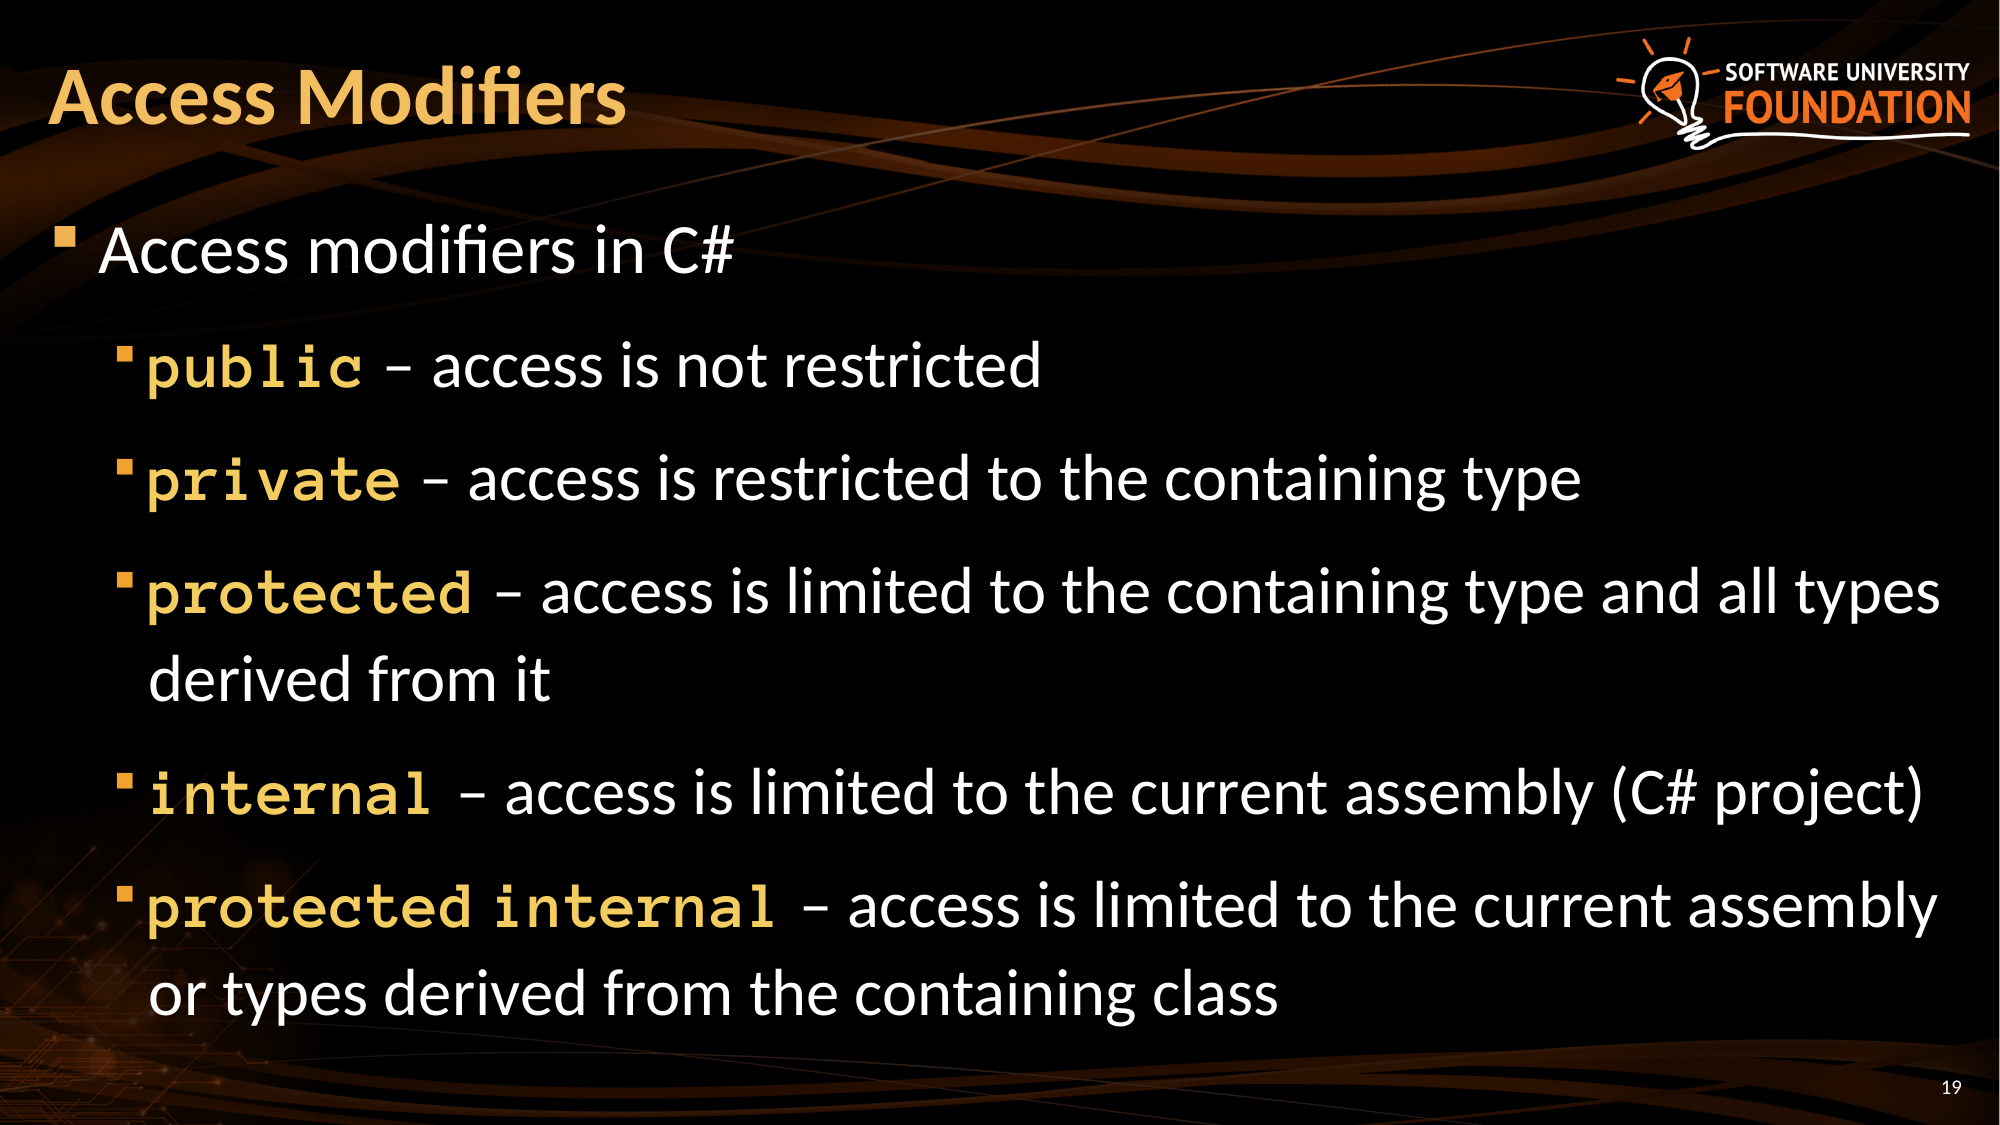

# Access Modifiers
Access modifiers in C#
public – access is not restricted
private – access is restricted to the containing type
protected – access is limited to the containing type and all types derived from it
internal – access is limited to the current assembly (C# project)
protected internal – access is limited to the current assembly or types derived from the containing class
19